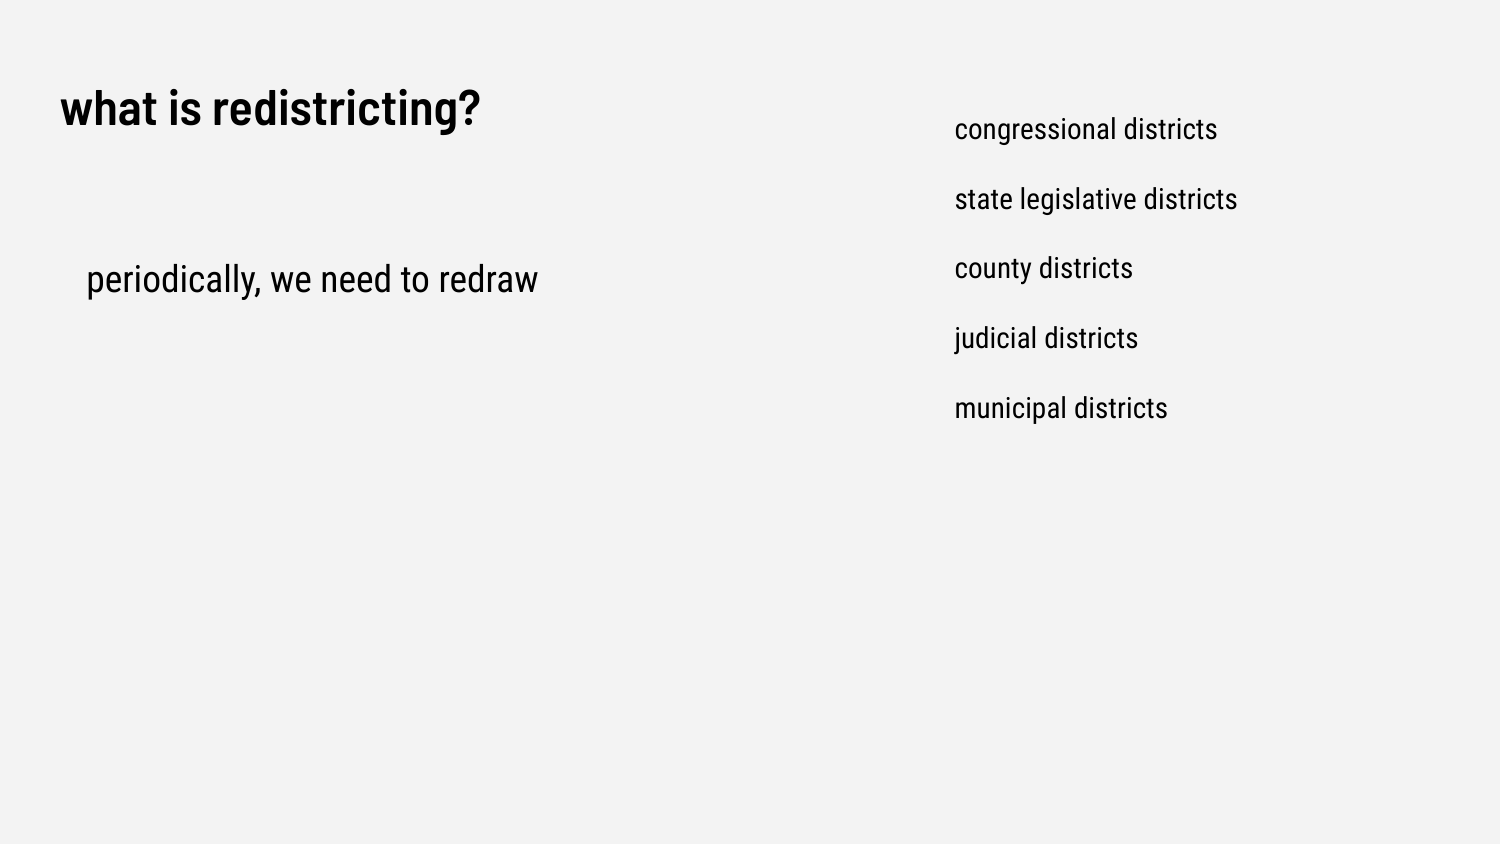

what is redistricting?
congressional districts

state legislative districts

county districts

judicial districts

municipal districts

periodically, we need to redraw